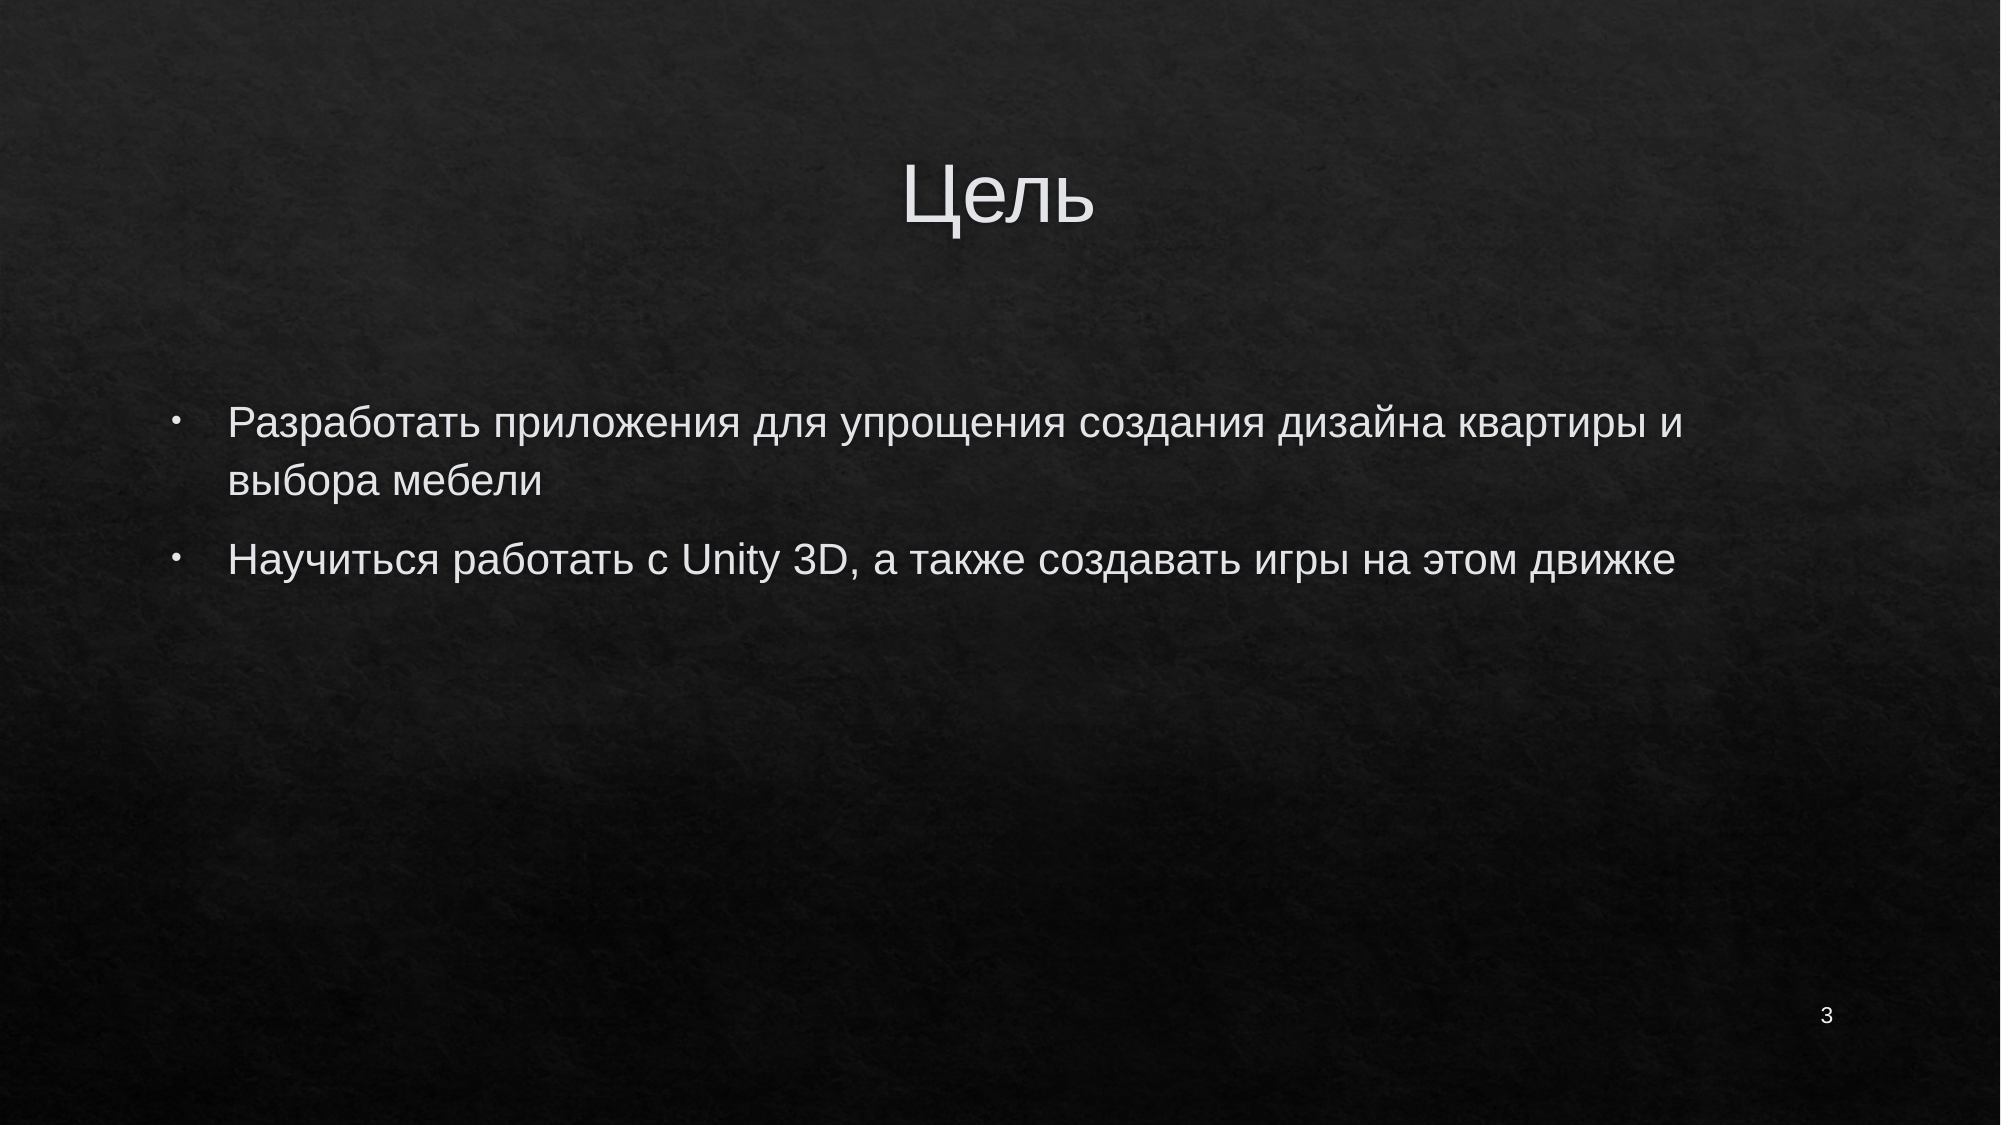

# Цель
Разработать приложения для упрощения создания дизайна квартиры и выбора мебели
Научиться работать с Unity 3D, а также создавать игры на этом движке
3